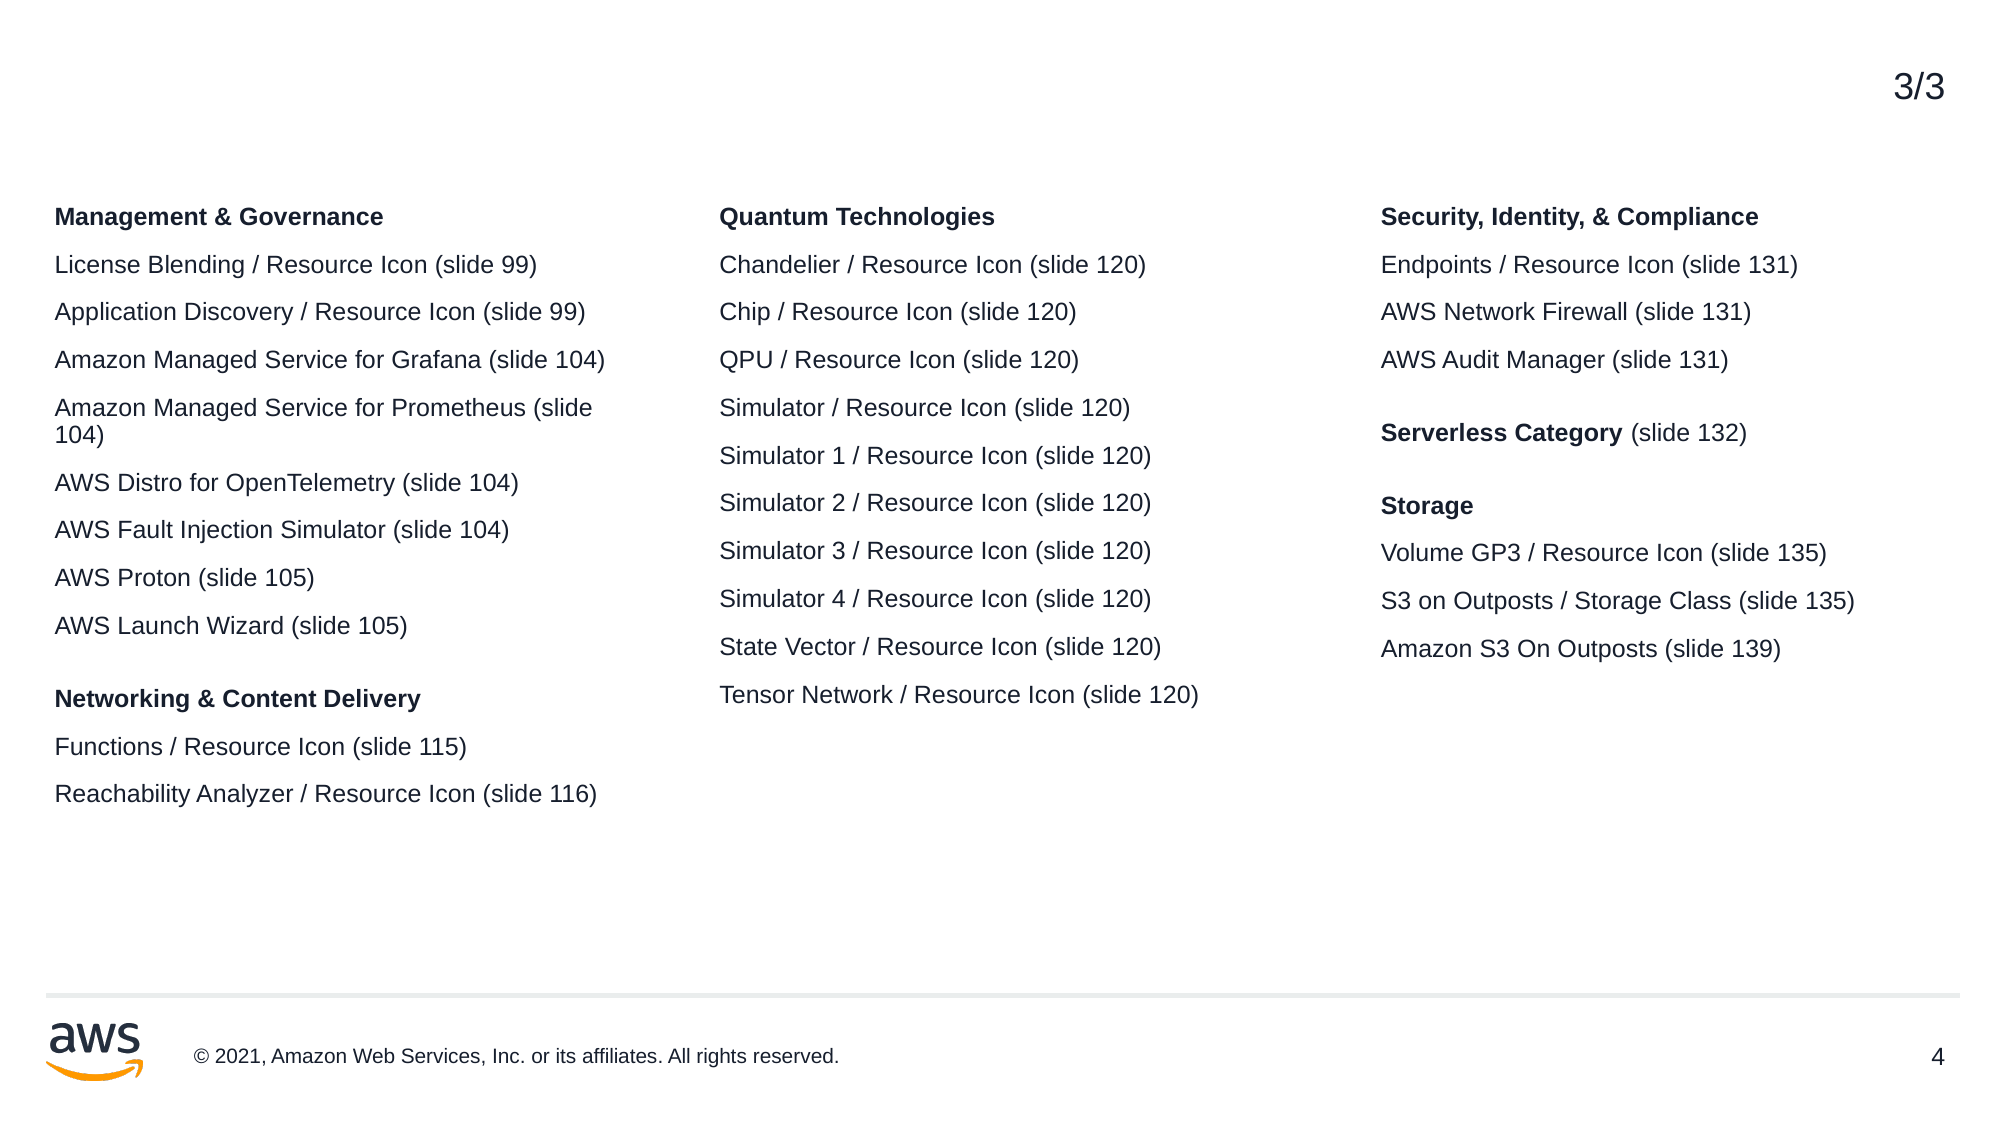

3/3
Management & Governance
License Blending / Resource Icon (slide 99)
Application Discovery / Resource Icon (slide 99)
Amazon Managed Service for Grafana (slide 104)
Amazon Managed Service for Prometheus (slide 104)
AWS Distro for OpenTelemetry (slide 104)
AWS Fault Injection Simulator (slide 104)
AWS Proton (slide 105)
AWS Launch Wizard (slide 105)
Networking & Content Delivery
Functions / Resource Icon (slide 115)
Reachability Analyzer / Resource Icon (slide 116)
Quantum Technologies
Chandelier / Resource Icon (slide 120)
Chip / Resource Icon (slide 120)
QPU / Resource Icon (slide 120)
Simulator / Resource Icon (slide 120)
Simulator 1 / Resource Icon (slide 120)
Simulator 2 / Resource Icon (slide 120)
Simulator 3 / Resource Icon (slide 120)
Simulator 4 / Resource Icon (slide 120)
State Vector / Resource Icon (slide 120)
Tensor Network / Resource Icon (slide 120)
Security, Identity, & Compliance
Endpoints / Resource Icon (slide 131)
AWS Network Firewall (slide 131)
AWS Audit Manager (slide 131)
Serverless Category (slide 132)
Storage
Volume GP3 / Resource Icon (slide 135)
S3 on Outposts / Storage Class (slide 135)
Amazon S3 On Outposts (slide 139)
© 2021, Amazon Web Services, Inc. or its affiliates. All rights reserved.
4